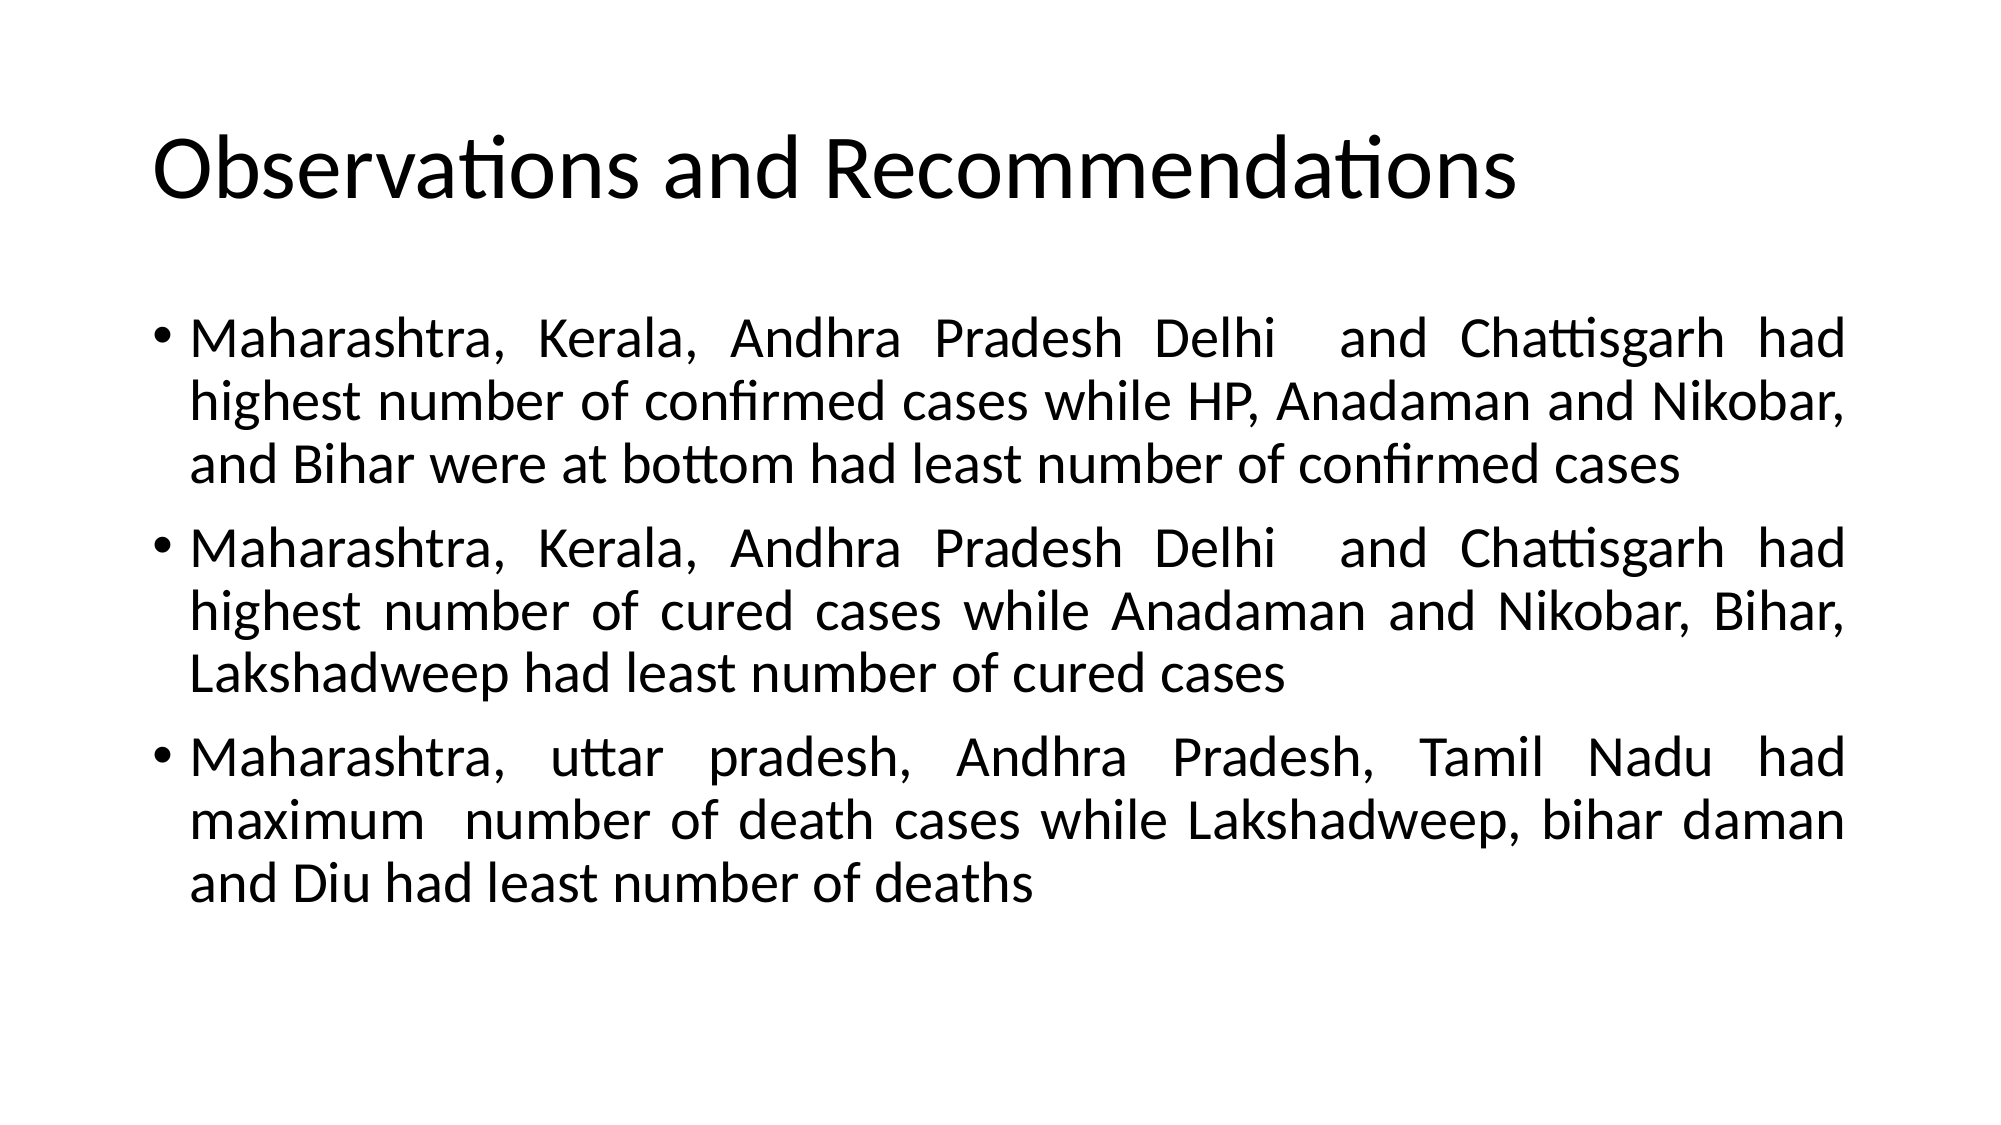

# Observations and Recommendations
Maharashtra, Kerala, Andhra Pradesh Delhi  and Chattisgarh had highest number of confirmed cases while HP, Anadaman and Nikobar, and Bihar were at bottom had least number of confirmed cases
Maharashtra, Kerala, Andhra Pradesh Delhi  and Chattisgarh had highest number of cured cases while Anadaman and Nikobar, Bihar, Lakshadweep had least number of cured cases
Maharashtra, uttar pradesh, Andhra Pradesh, Tamil Nadu had maximum  number of death cases while Lakshadweep, bihar daman and Diu had least number of deaths